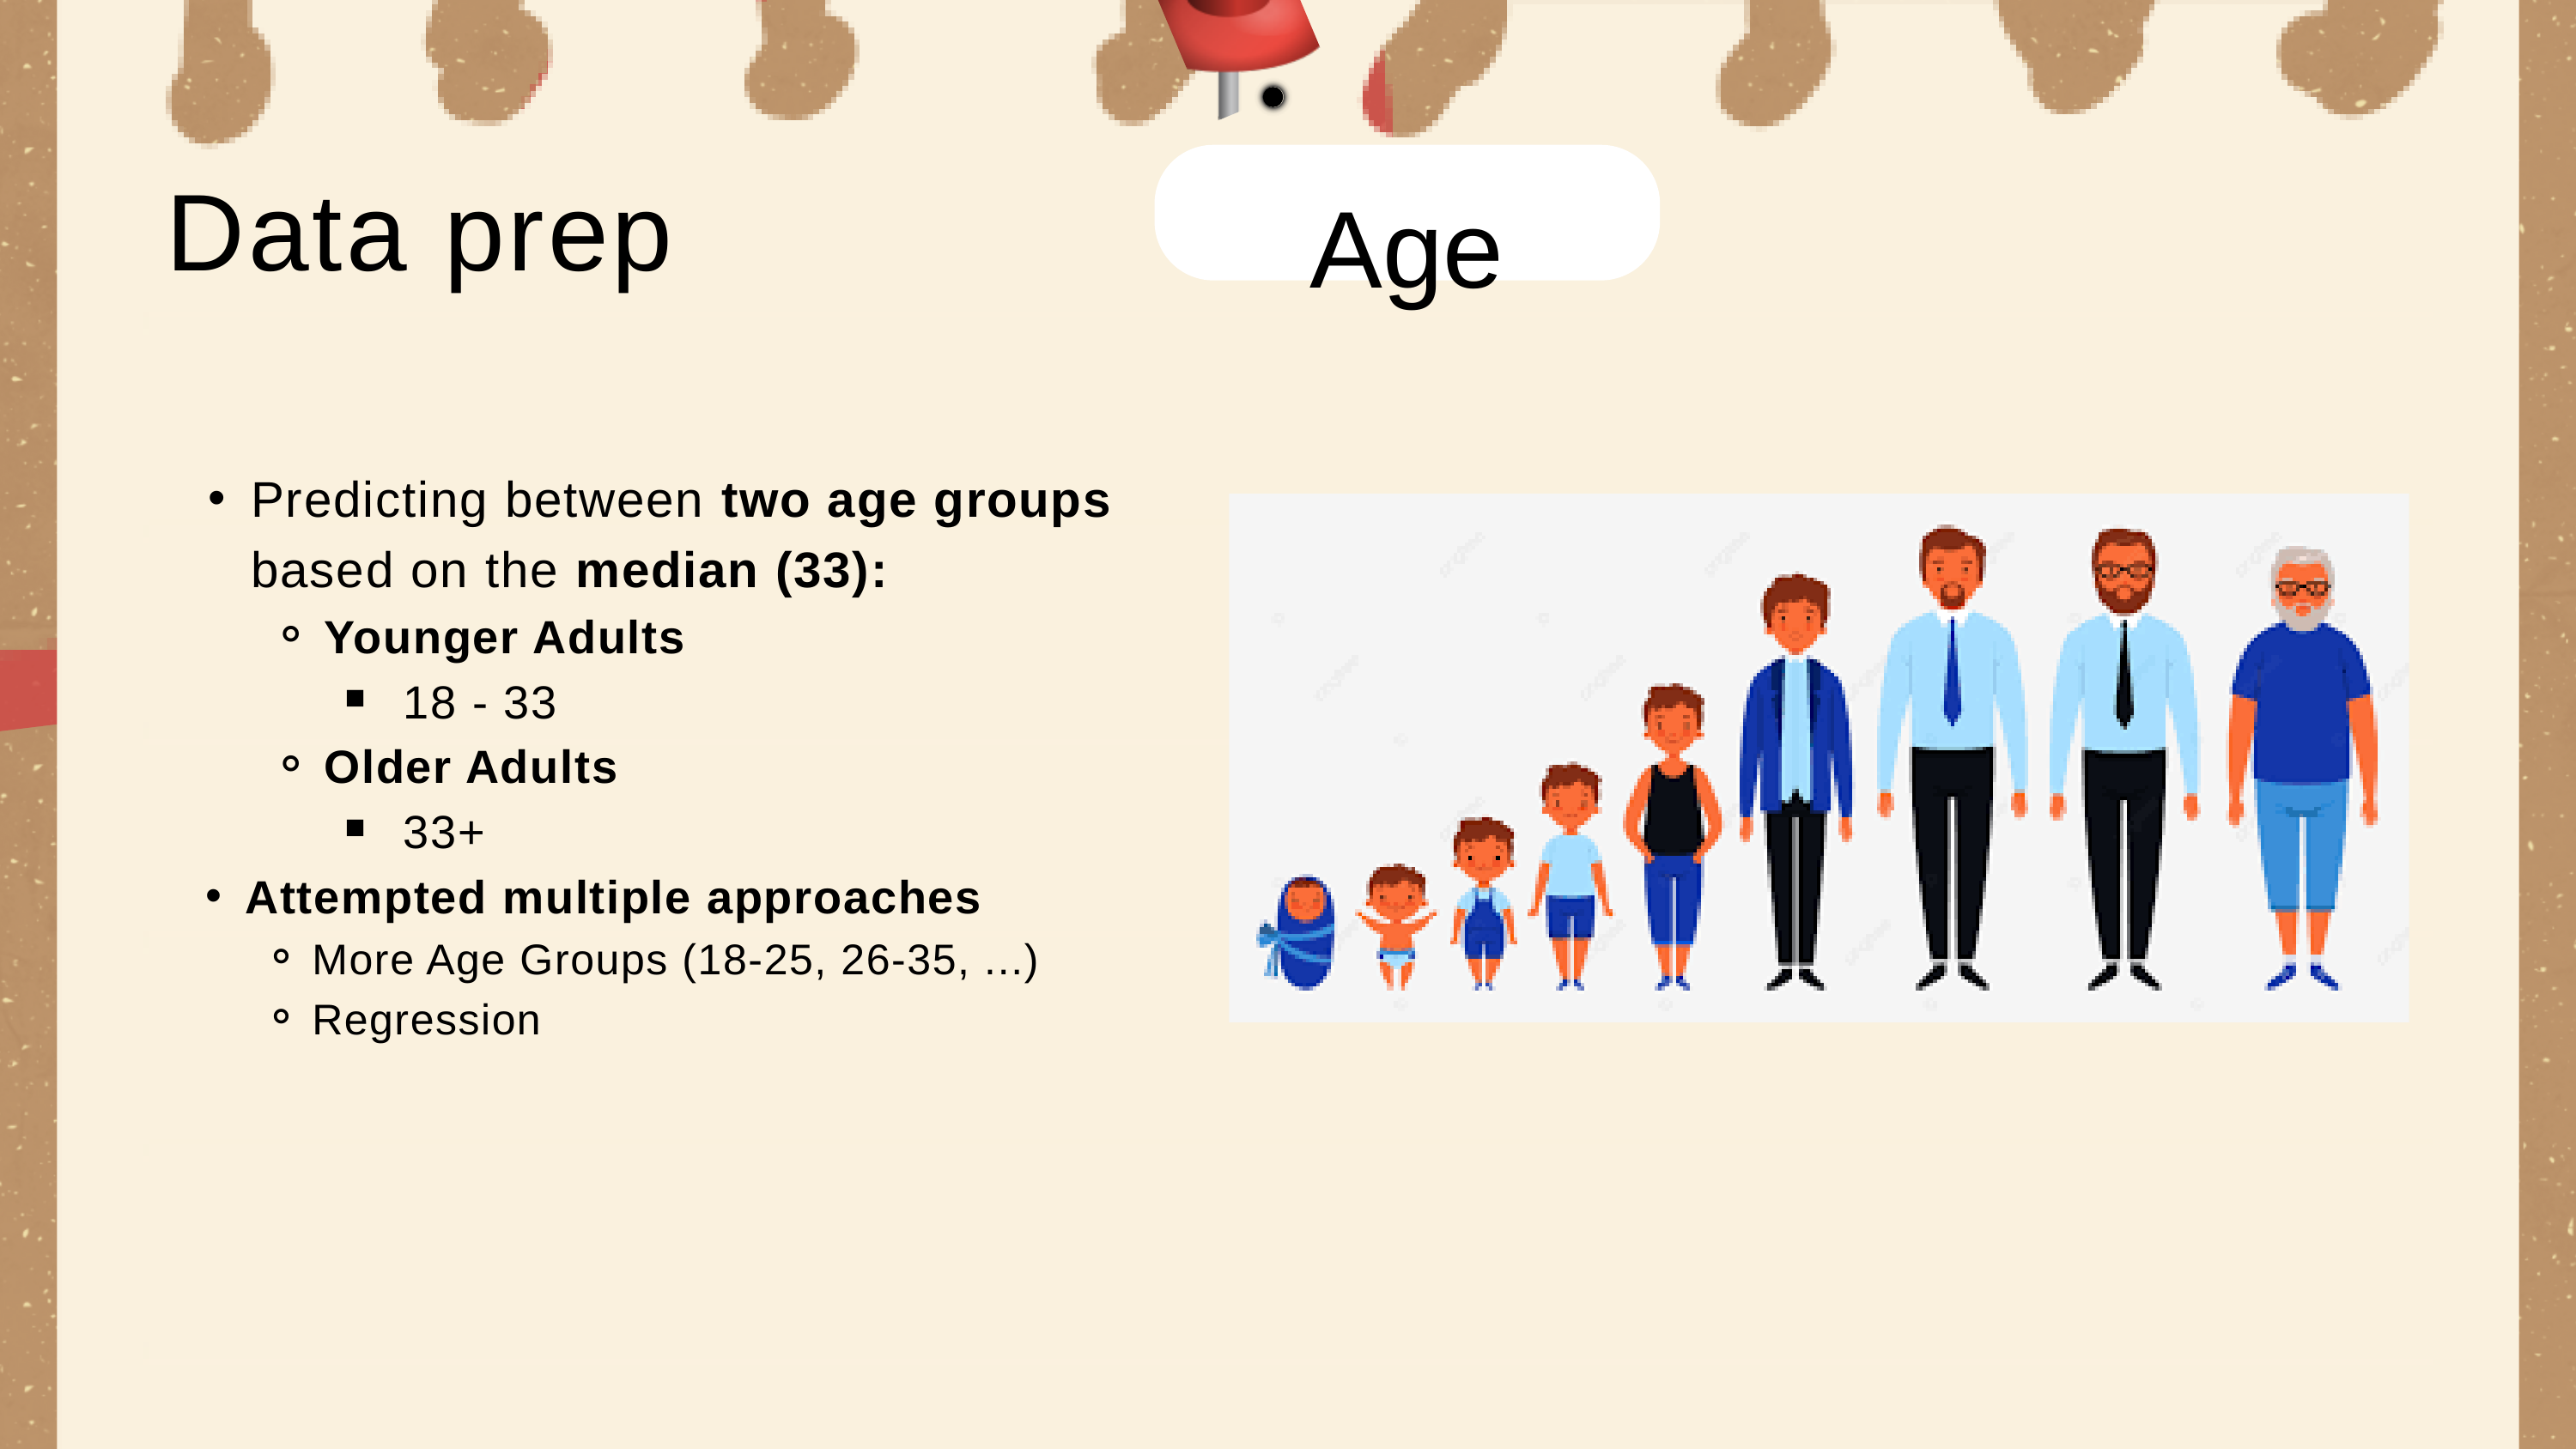

Data prep

Age

Predicting between two age groups based on the median (33):
Younger Adults
18 - 33
Older Adults
33+
Attempted multiple approaches
More Age Groups (18-25, 26-35, ...)
Regression